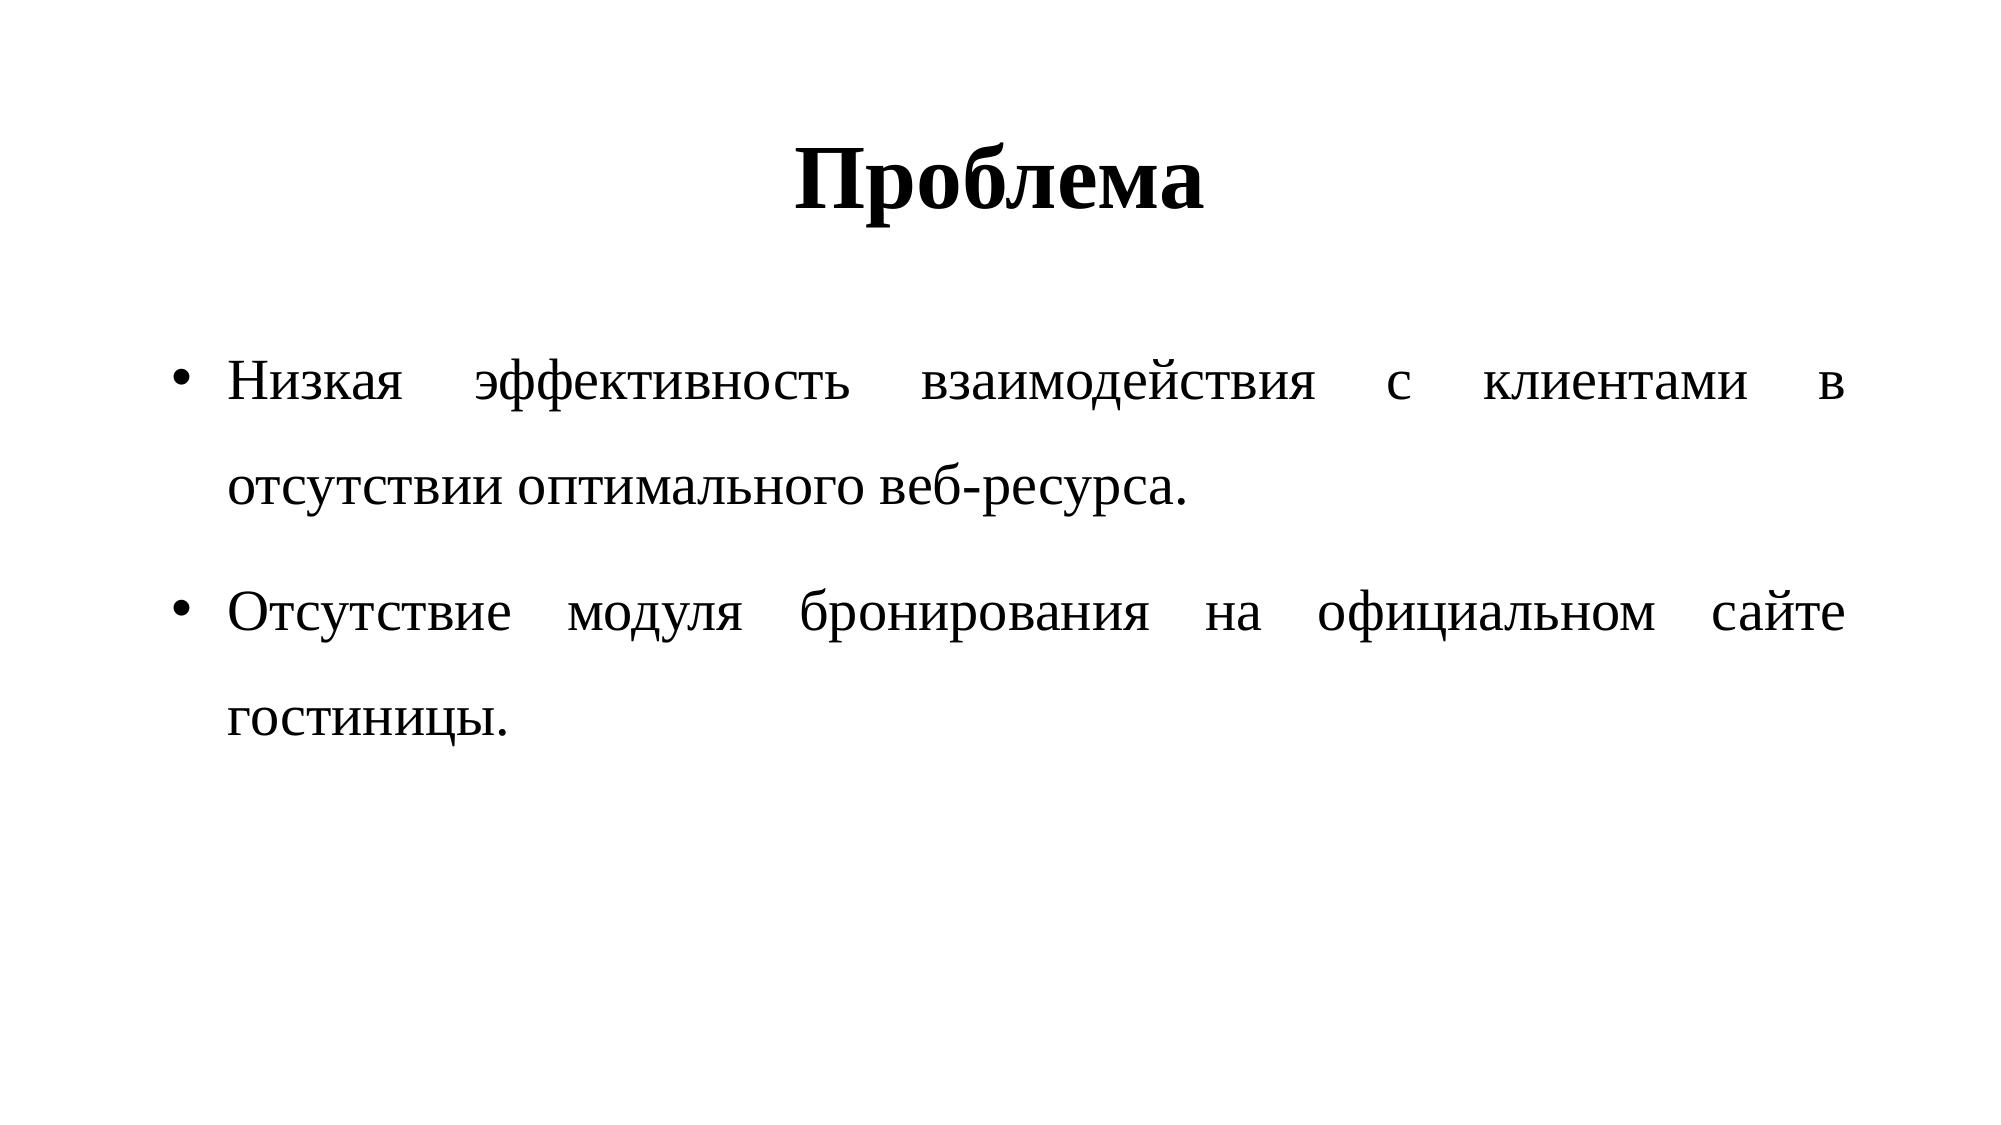

# Проблема
Низкая эффективность взаимодействия с клиентами в отсутствии оптимального веб-ресурса.
Отсутствие модуля бронирования на официальном сайте гостиницы.